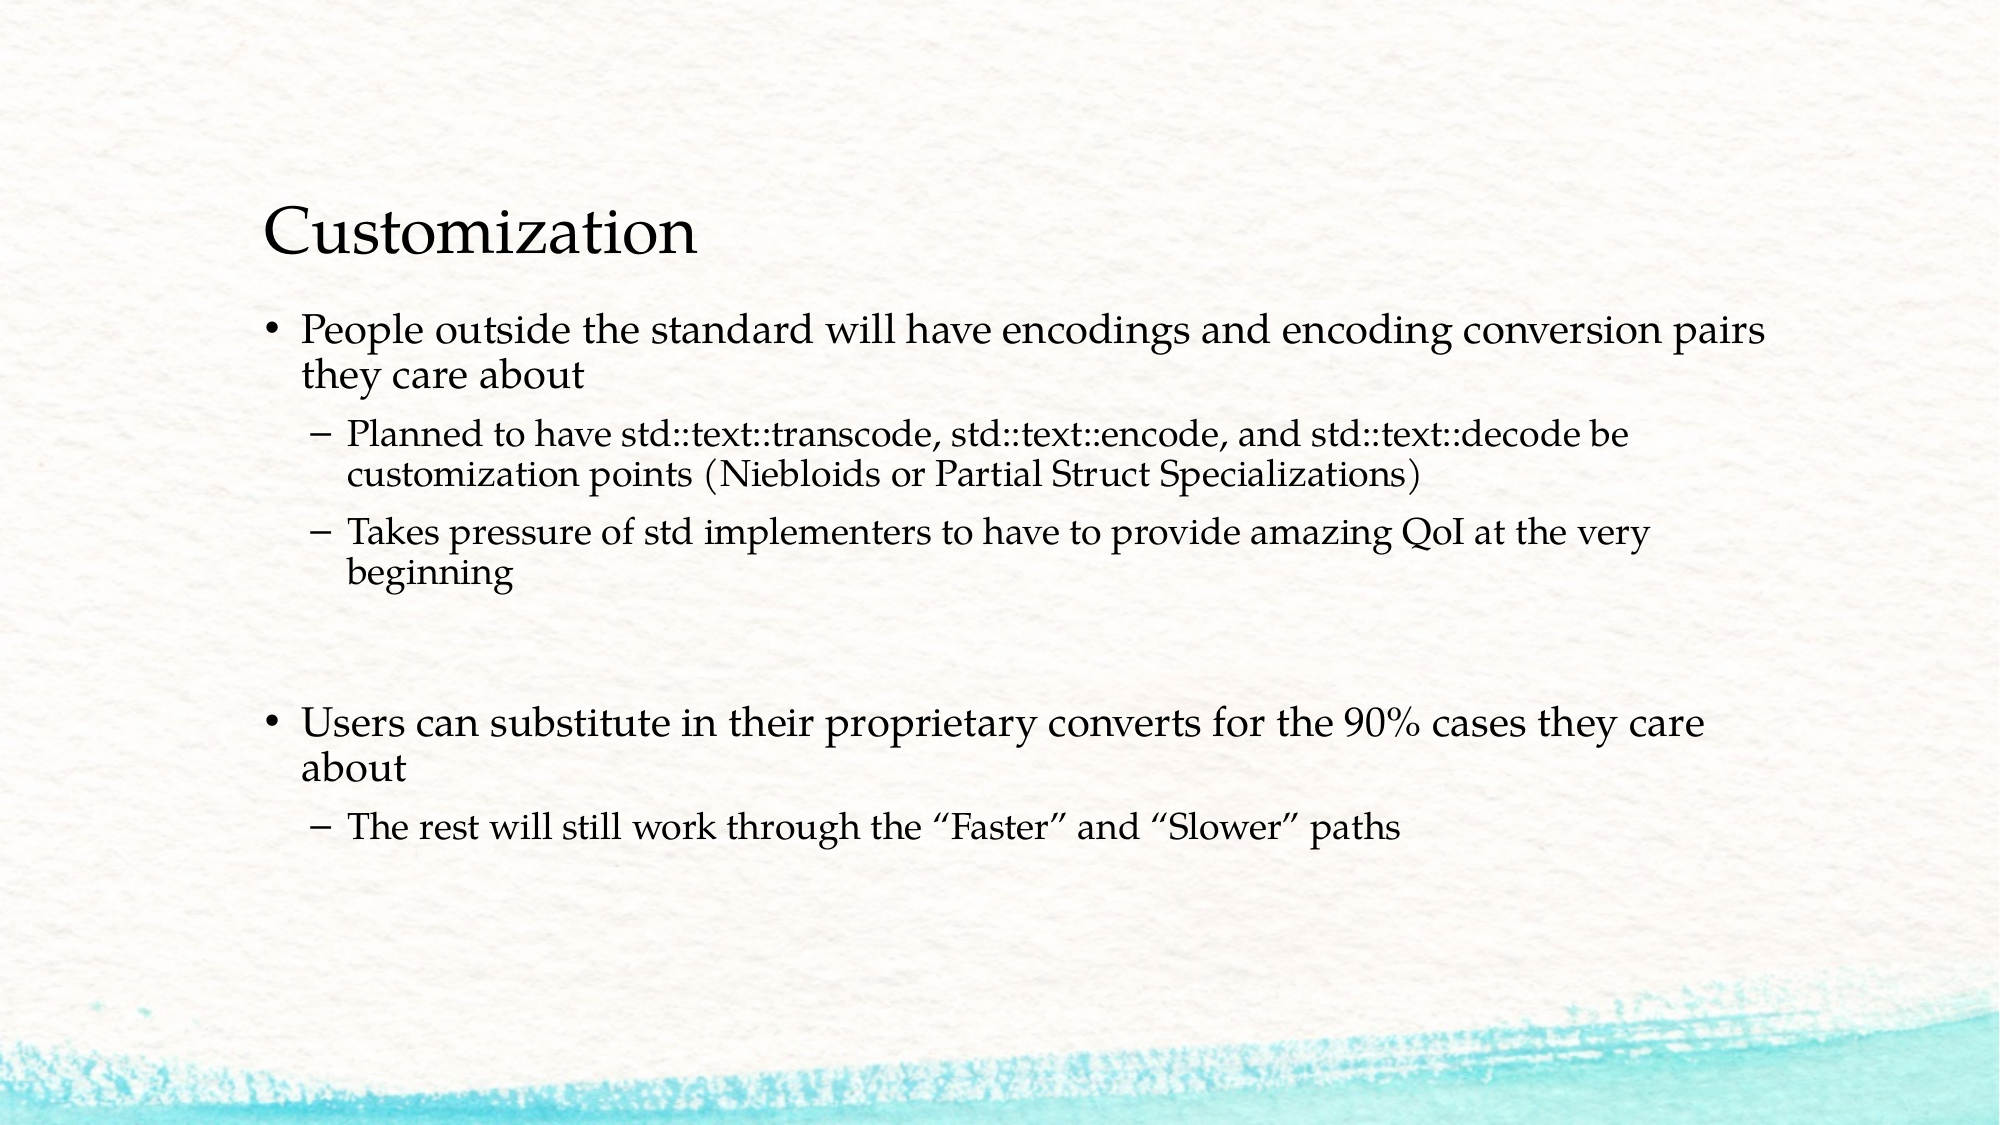

# Customization
People outside the standard will have encodings and encoding conversion pairs they care about
Planned to have std::text::transcode, std::text::encode, and std::text::decode be customization points (Niebloids or Partial Struct Specializations)
Takes pressure of std implementers to have to provide amazing QoI at the very beginning

Users can substitute in their proprietary converts for the 90% cases they care about
The rest will still work through the “Faster” and “Slower” paths